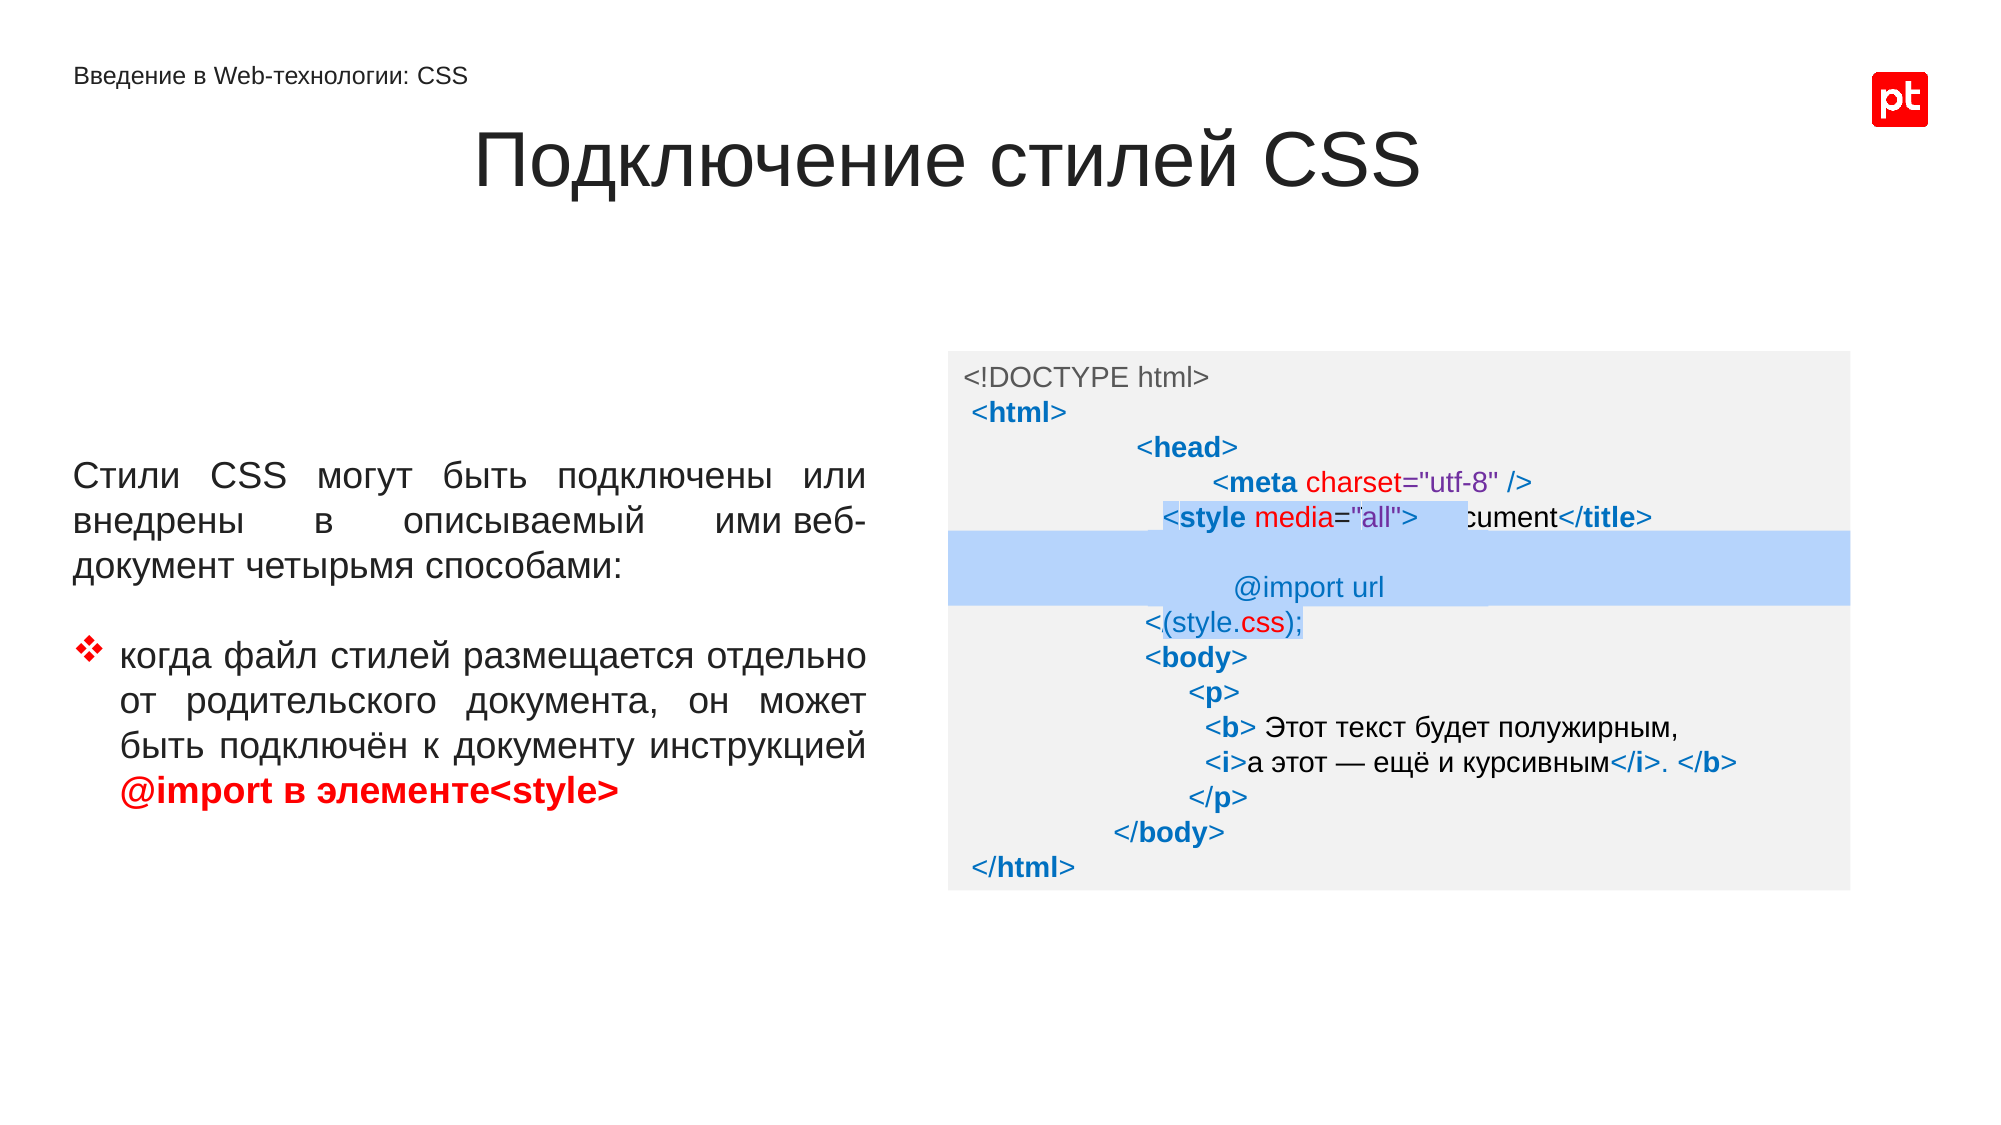

Введение в Web-технологии: CSS
Подключение стилей CSS
<!DOCTYPE html>
 <html>
                     <head>
 	            <meta charset="utf-8" />
                                   <title>HTML Document</title>
                              <style media="all">
                                    @import url (style.css);
                      </head>
                      <body>
<p>
  <b> Этот текст будет полужирным,
  <i>а этот — ещё и курсивным</i>. </b>
</p>
	</body>
 </html>
Стили CSS могут быть подключены или внедрены в описываемый ими веб-документ четырьмя способами:

когда файл стилей размещается отдельно от родительского документа, он может быть подключён к документу инструкцией @import в элементе<style>
<style media="all">                                                 ….@import url (style.css);